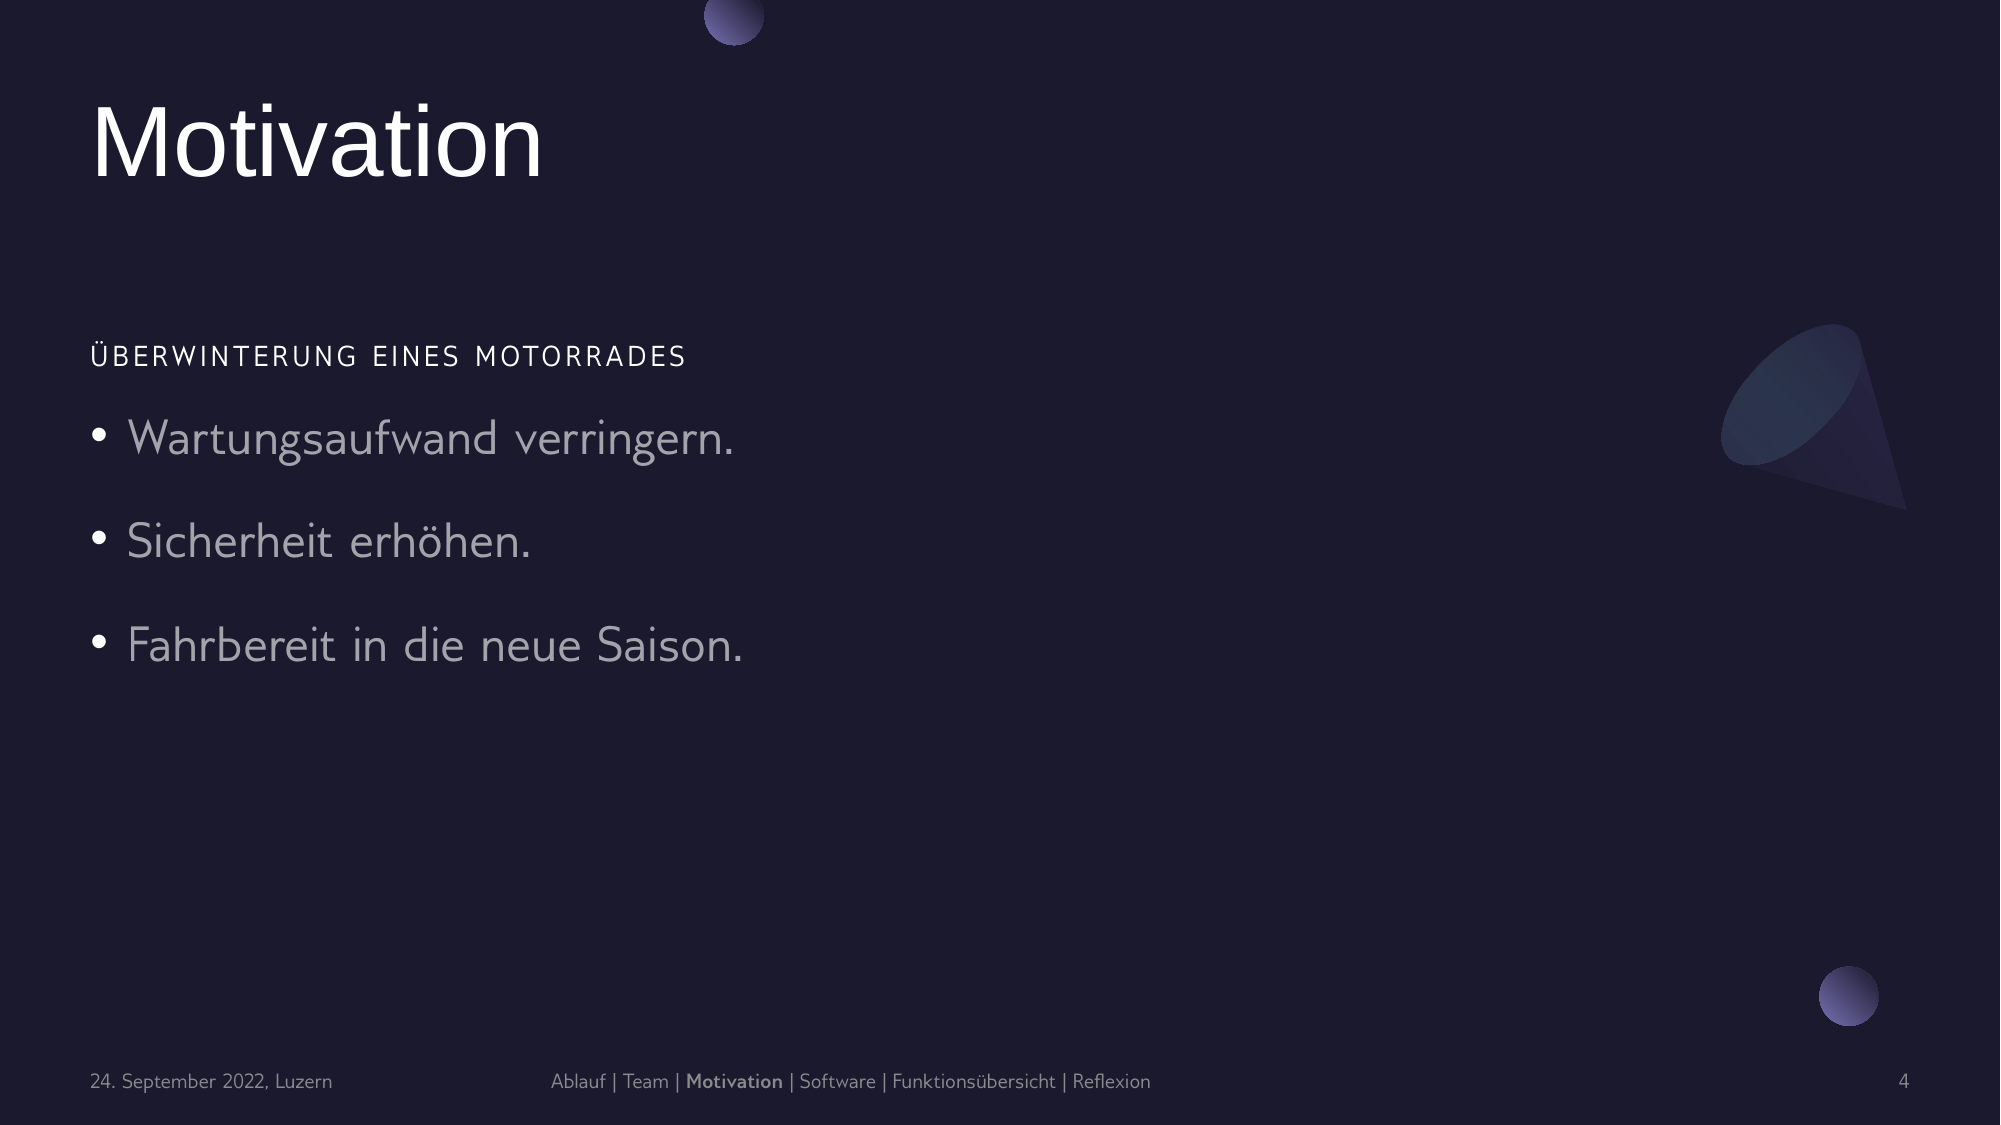

# Motivation
Überwinterung eines Motorrades

Wartungsaufwand verringern.
Sicherheit erhöhen.
Fahrbereit in die neue Saison.

24. September 2022, Luzern
Ablauf | Team | Motivation | Software | Funktionsübersicht | Reflexion
4